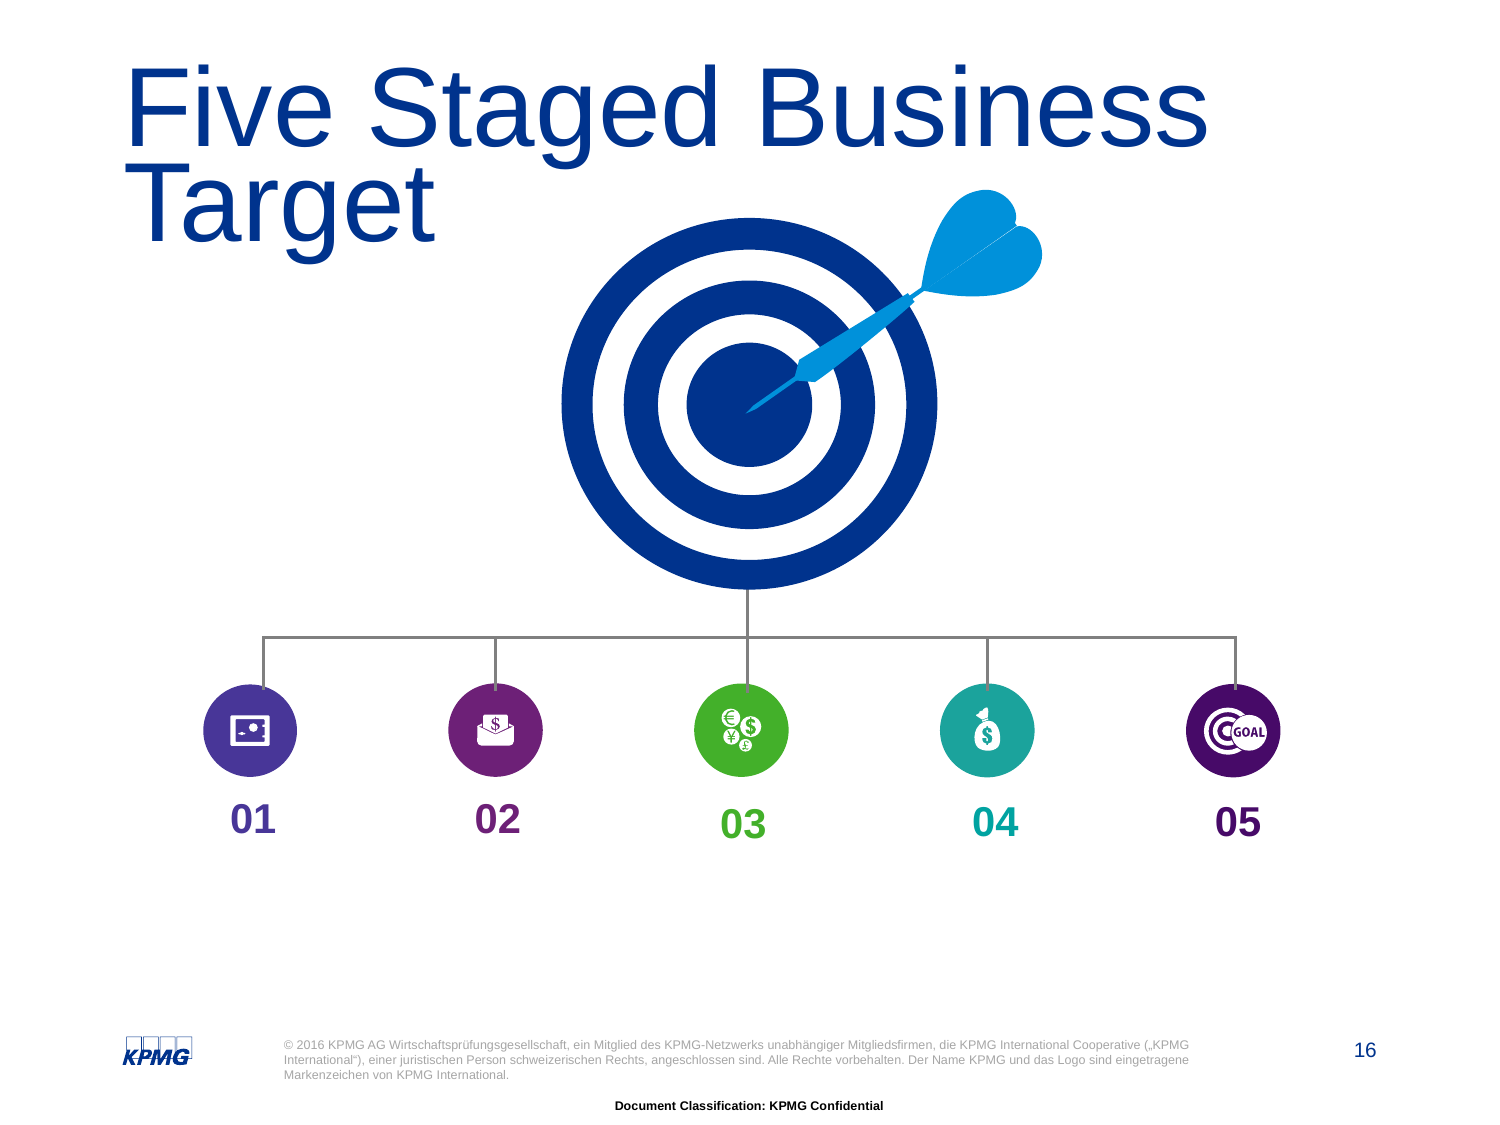

# Five Staged Business Target

01
Download this awesome diagram. Capture your audience’s attention.
02
Download this awesome diagram. Capture your audience’s attention.
04
Download this awesome diagram. Capture your audience’s attention.
05
Download this awesome diagram. Capture your audience’s attention.
03
Download this awesome diagram. Capture your audience’s attention.